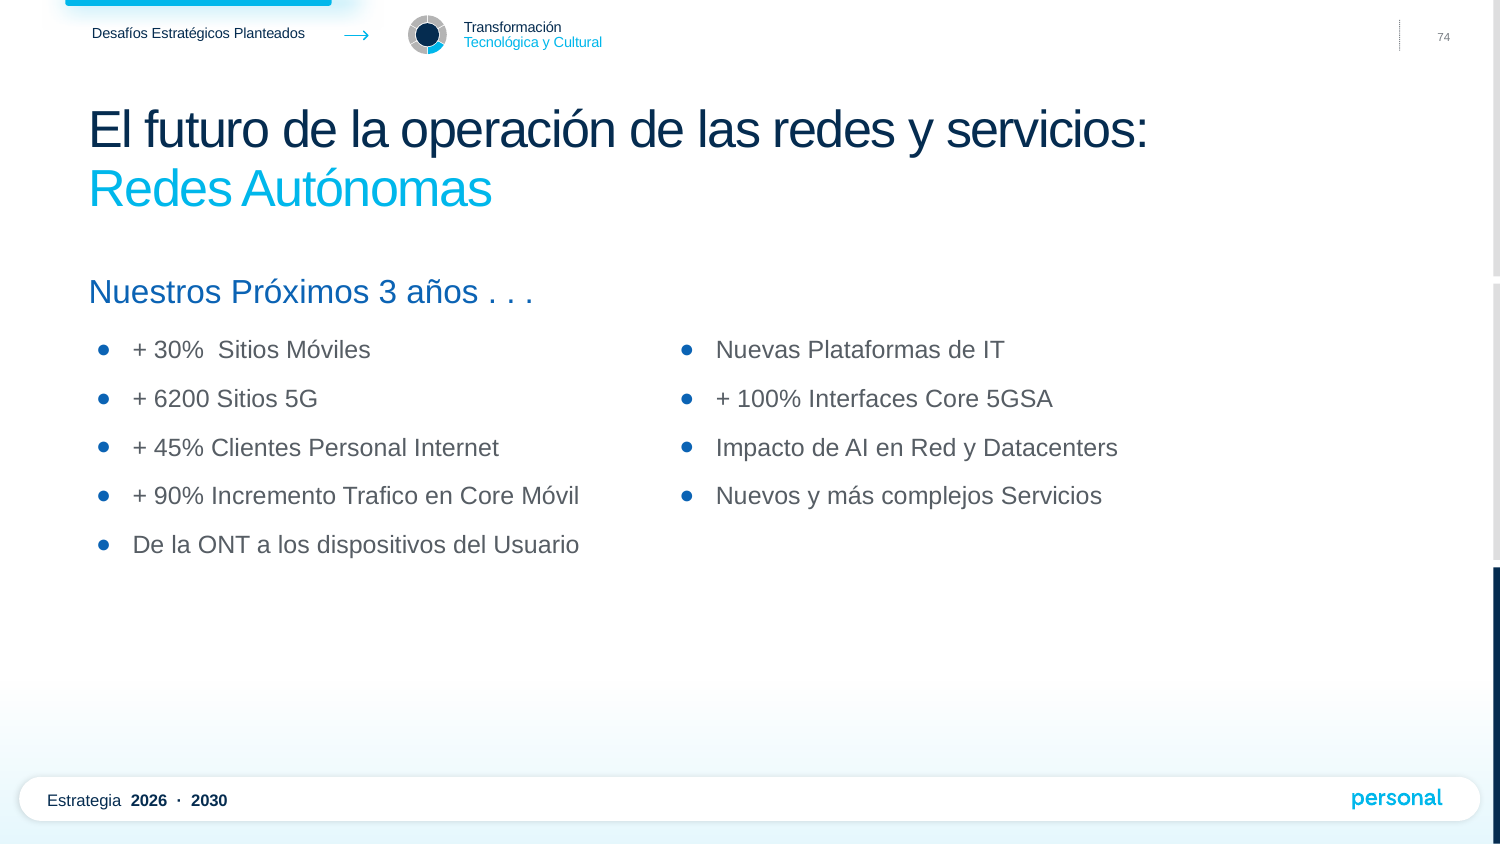

El futuro de la operación de las redes y servicios:
Redes Autónomas
Nuestros Próximos 3 años . . .
+ 30%  Sitios Móviles
+ 6200 Sitios 5G
+ 45% Clientes Personal Internet
+ 90% Incremento Trafico en Core Móvil
De la ONT a los dispositivos del Usuario

Nuevas Plataformas de IT
+ 100% Interfaces Core 5GSA
Impacto de AI en Red y Datacenters
Nuevos y más complejos Servicios